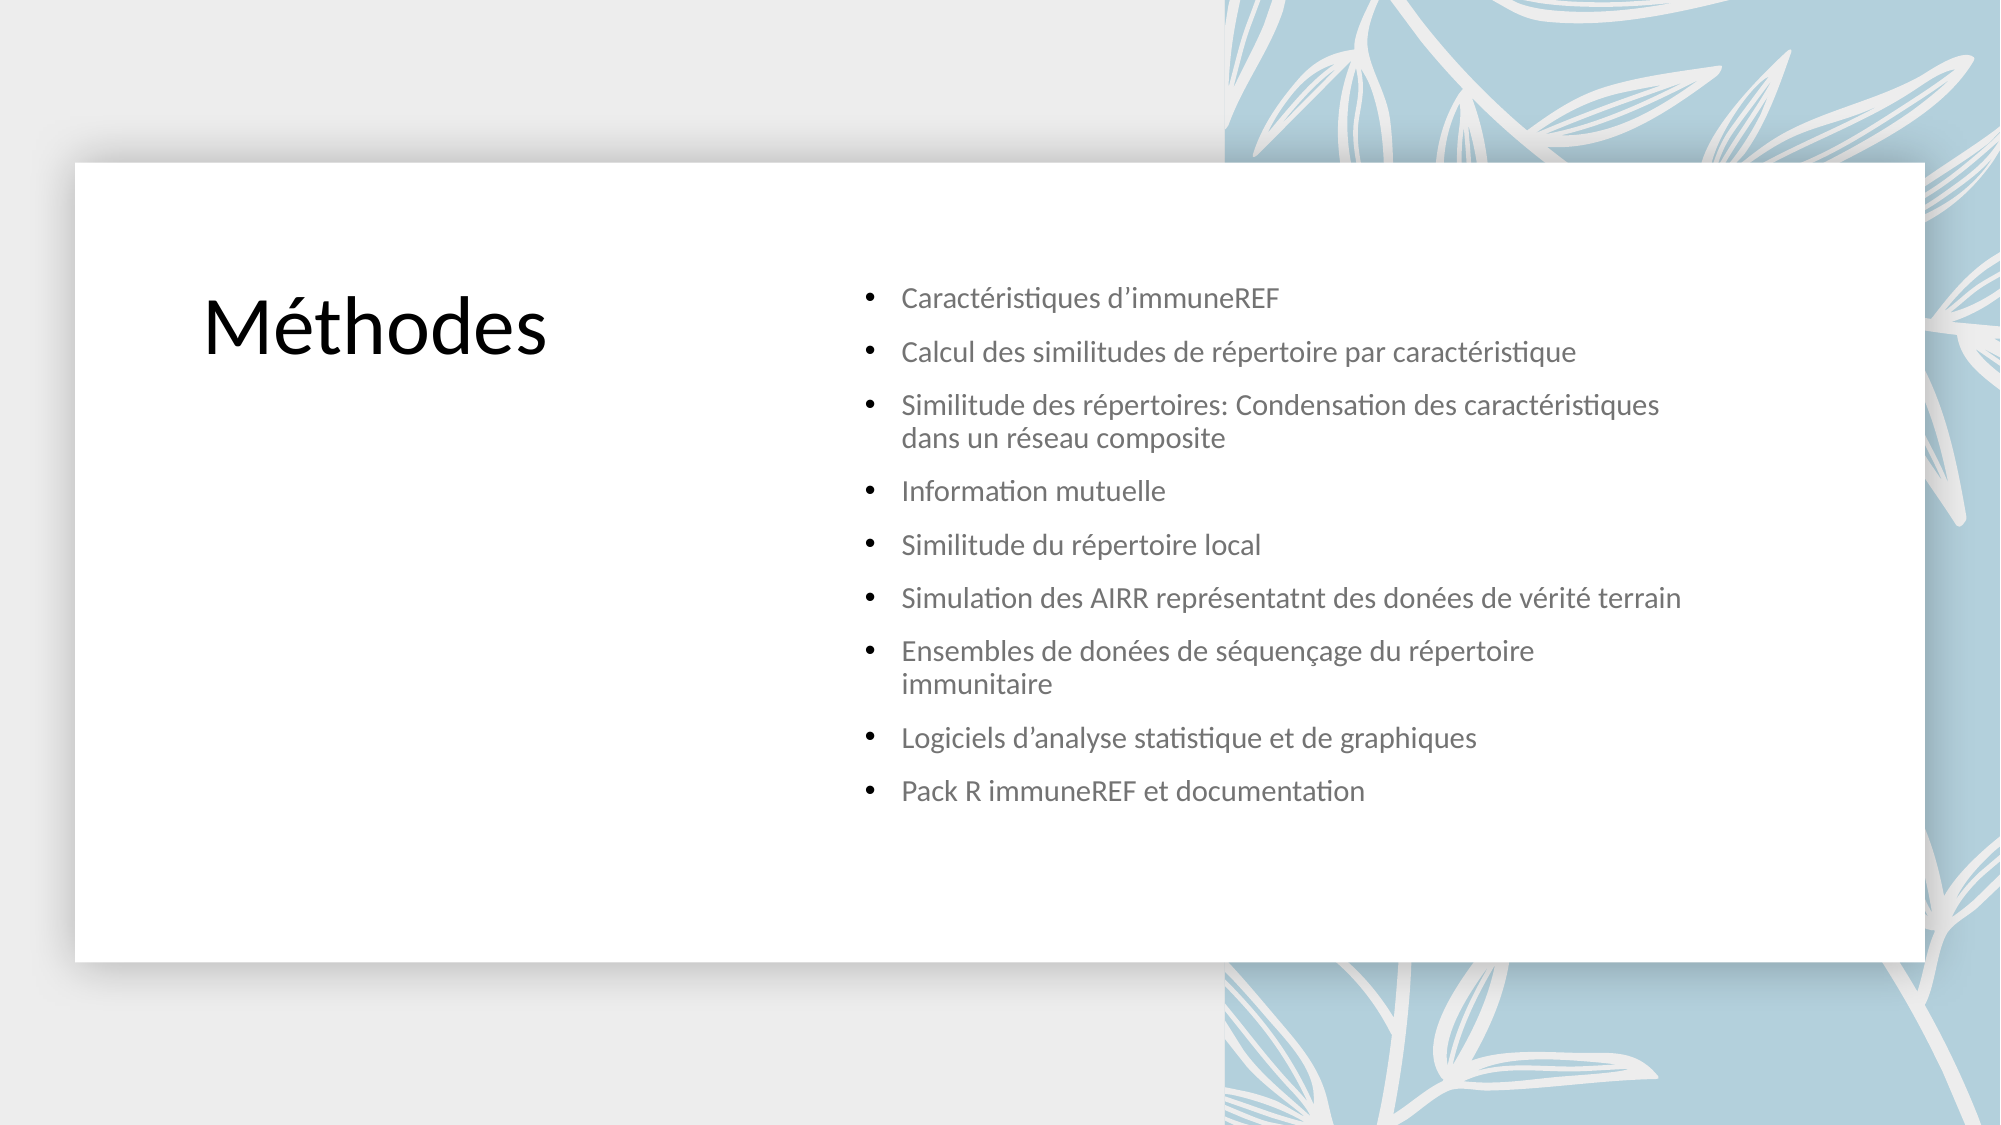

# Méthodes
Caractéristiques d’immuneREF
Calcul des similitudes de répertoire par caractéristique
Similitude des répertoires: Condensation des caractéristiques dans un réseau composite
Information mutuelle
Similitude du répertoire local
Simulation des AIRR représentatnt des donées de vérité terrain
Ensembles de donées de séquençage du répertoire immunitaire
Logiciels d’analyse statistique et de graphiques
Pack R immuneREF et documentation